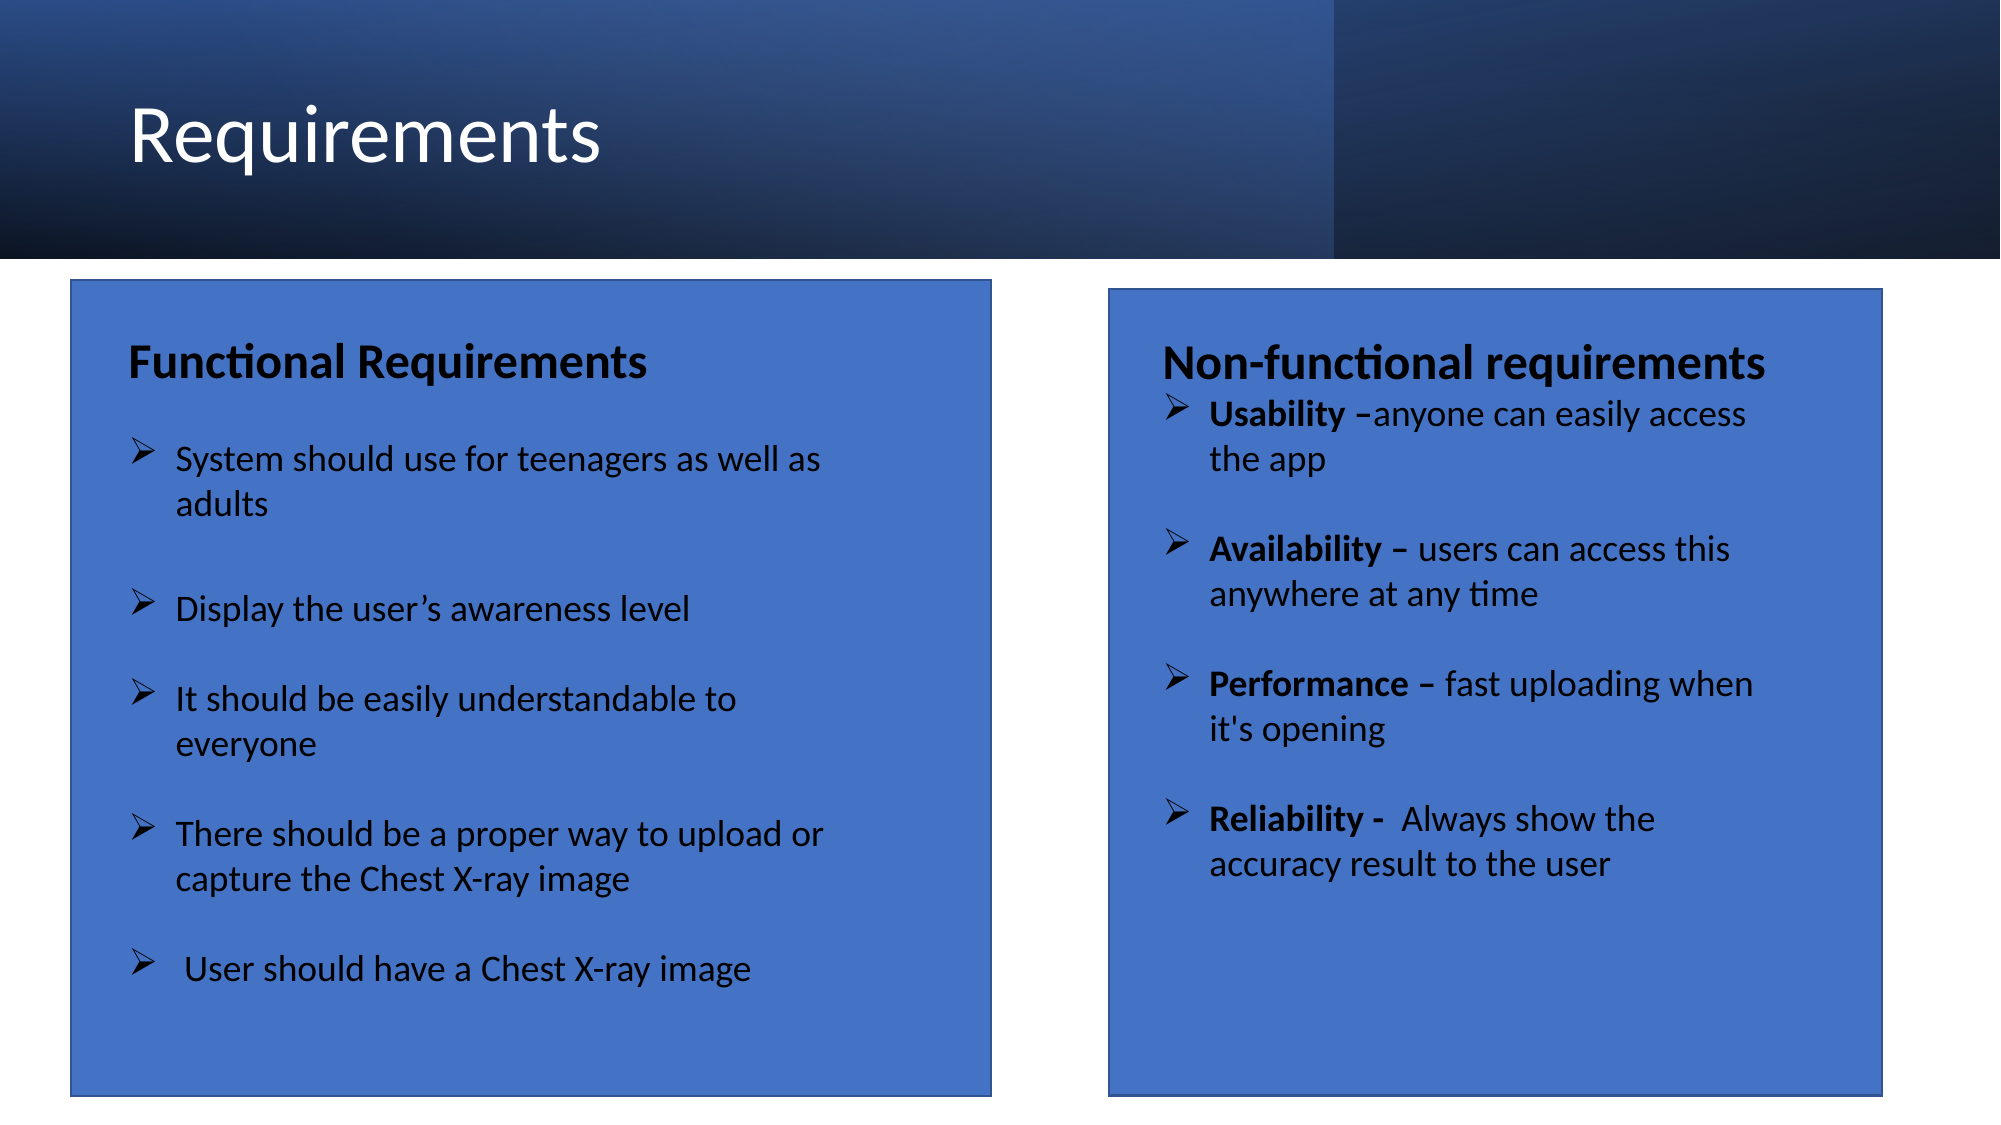

# Requirements

Functional Requirements

System should use for teenagers as well as adults

Display the user’s awareness level

It should be easily understandable to everyone

There should be a proper way to upload or capture the Chest X-ray image

 User should have a Chest X-ray image

Non-functional requirements
Usability –anyone can easily access the app

Availability – users can access this anywhere at any time

Performance – fast uploading when it's opening

Reliability -  Always show the accuracy result to the user